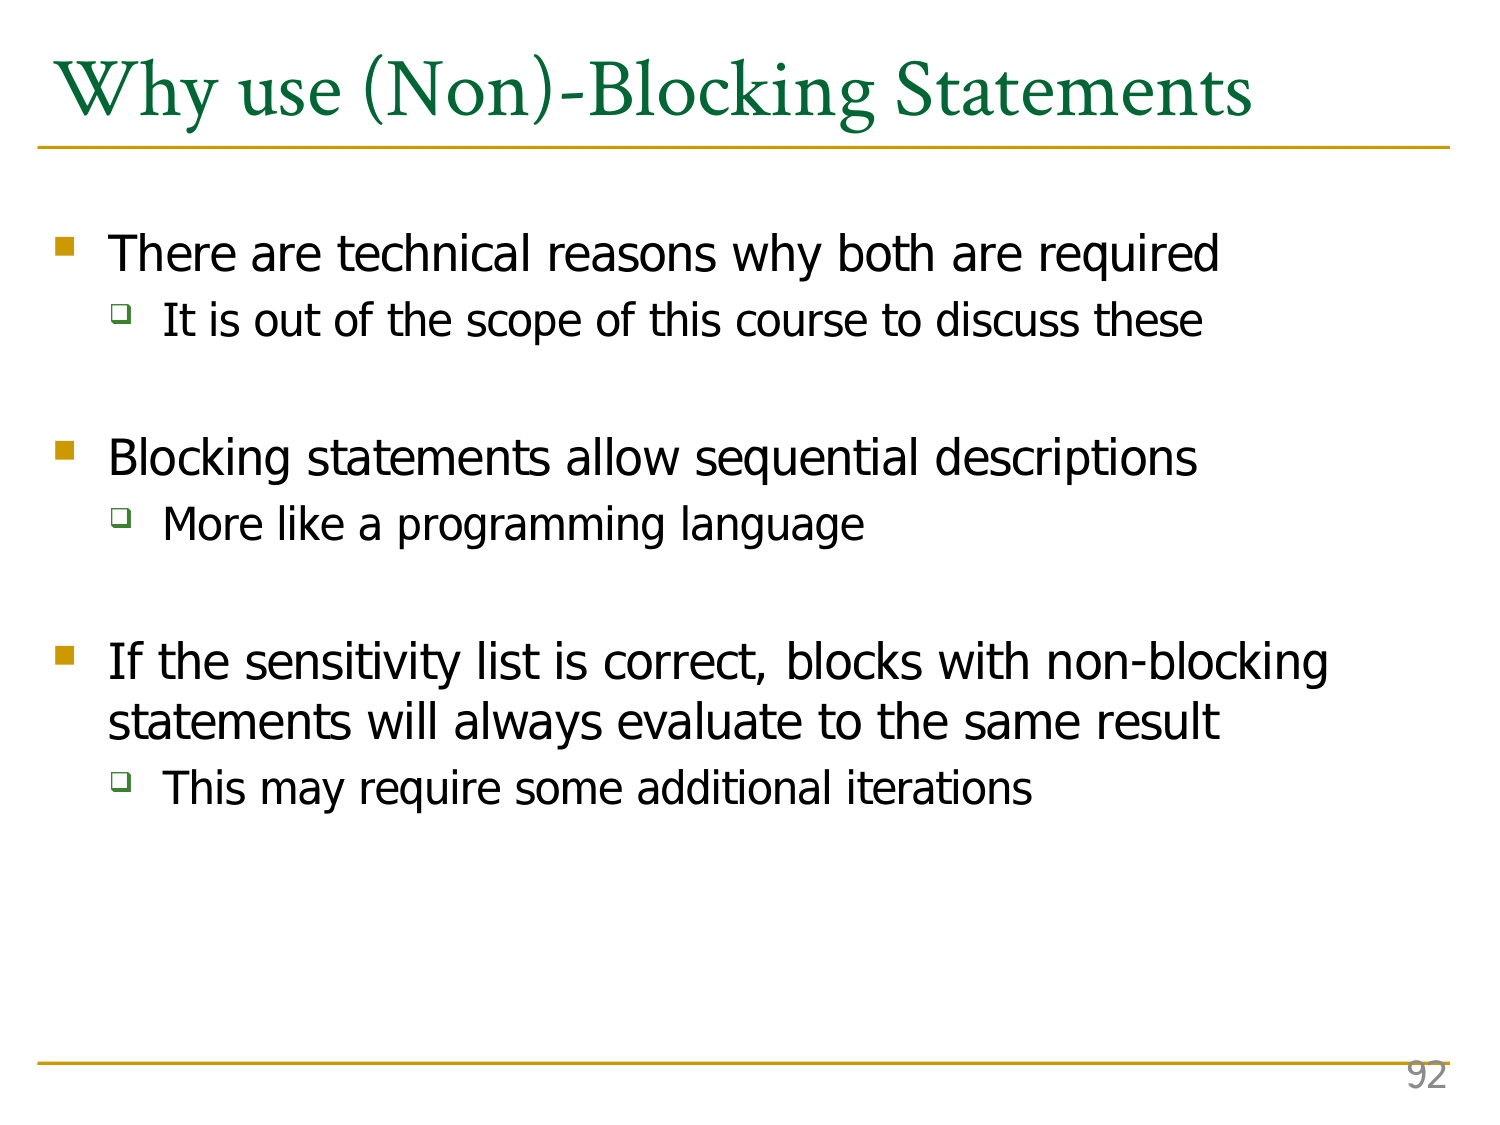

# Why use (Non)-Blocking Statements
There are technical reasons why both are required
It is out of the scope of this course to discuss these

Blocking statements allow sequential descriptions
More like a programming language

If the sensitivity list is correct, blocks with non-blocking statements will always evaluate to the same result
This may require some additional iterations

92